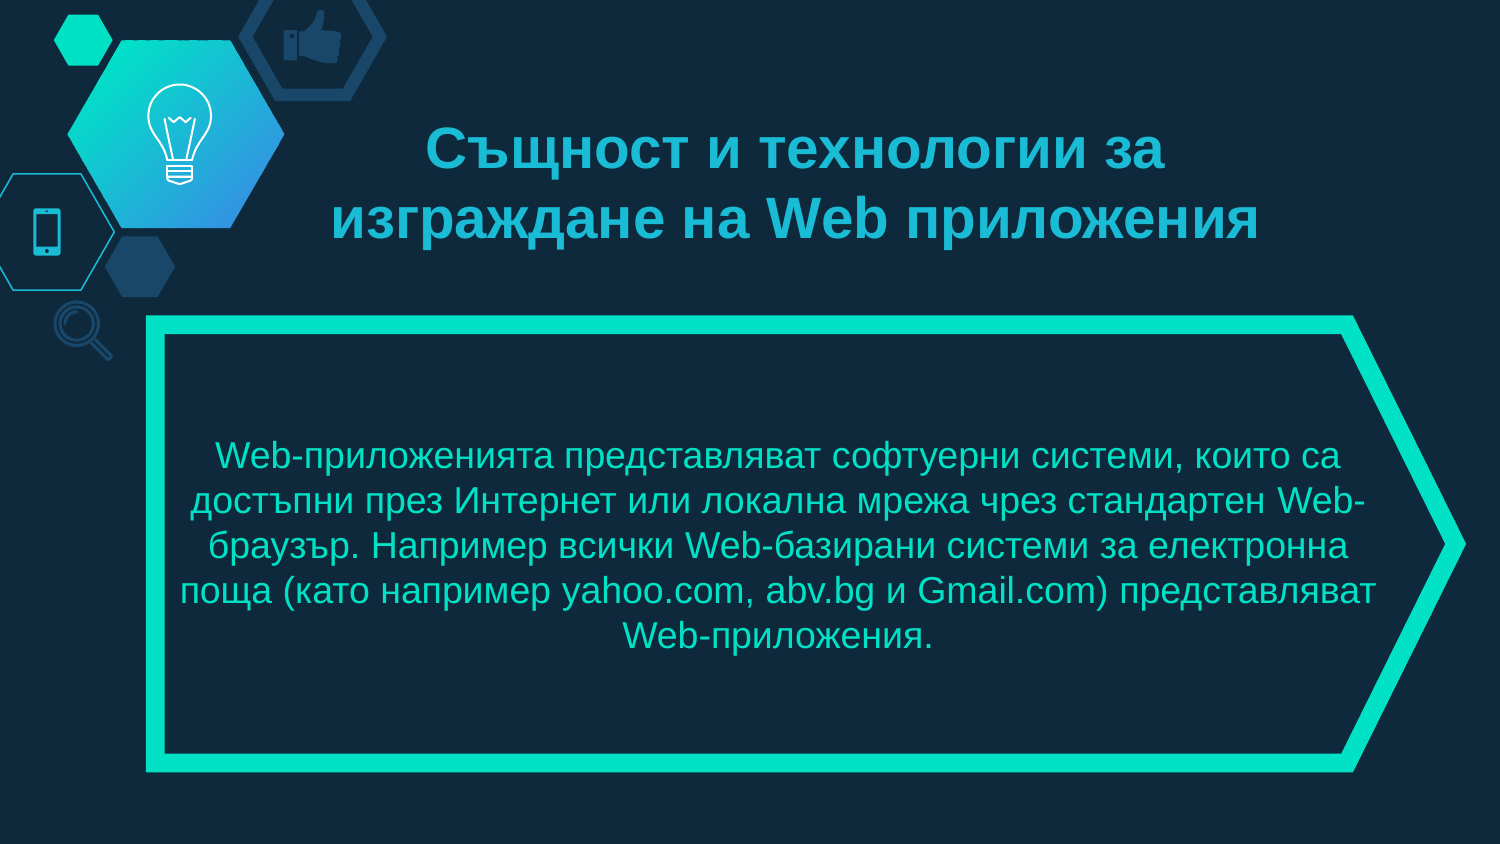

# Същност и технологии за изграждане на Web приложения
Web-приложенията представляват софтуерни системи, които са достъпни през Интернет или локална мрежа чрез стандартен Web-браузър. Например всички Web-базирани системи за електронна поща (като например yahoo.com, abv.bg и Gmail.com) представляват Web-приложения.